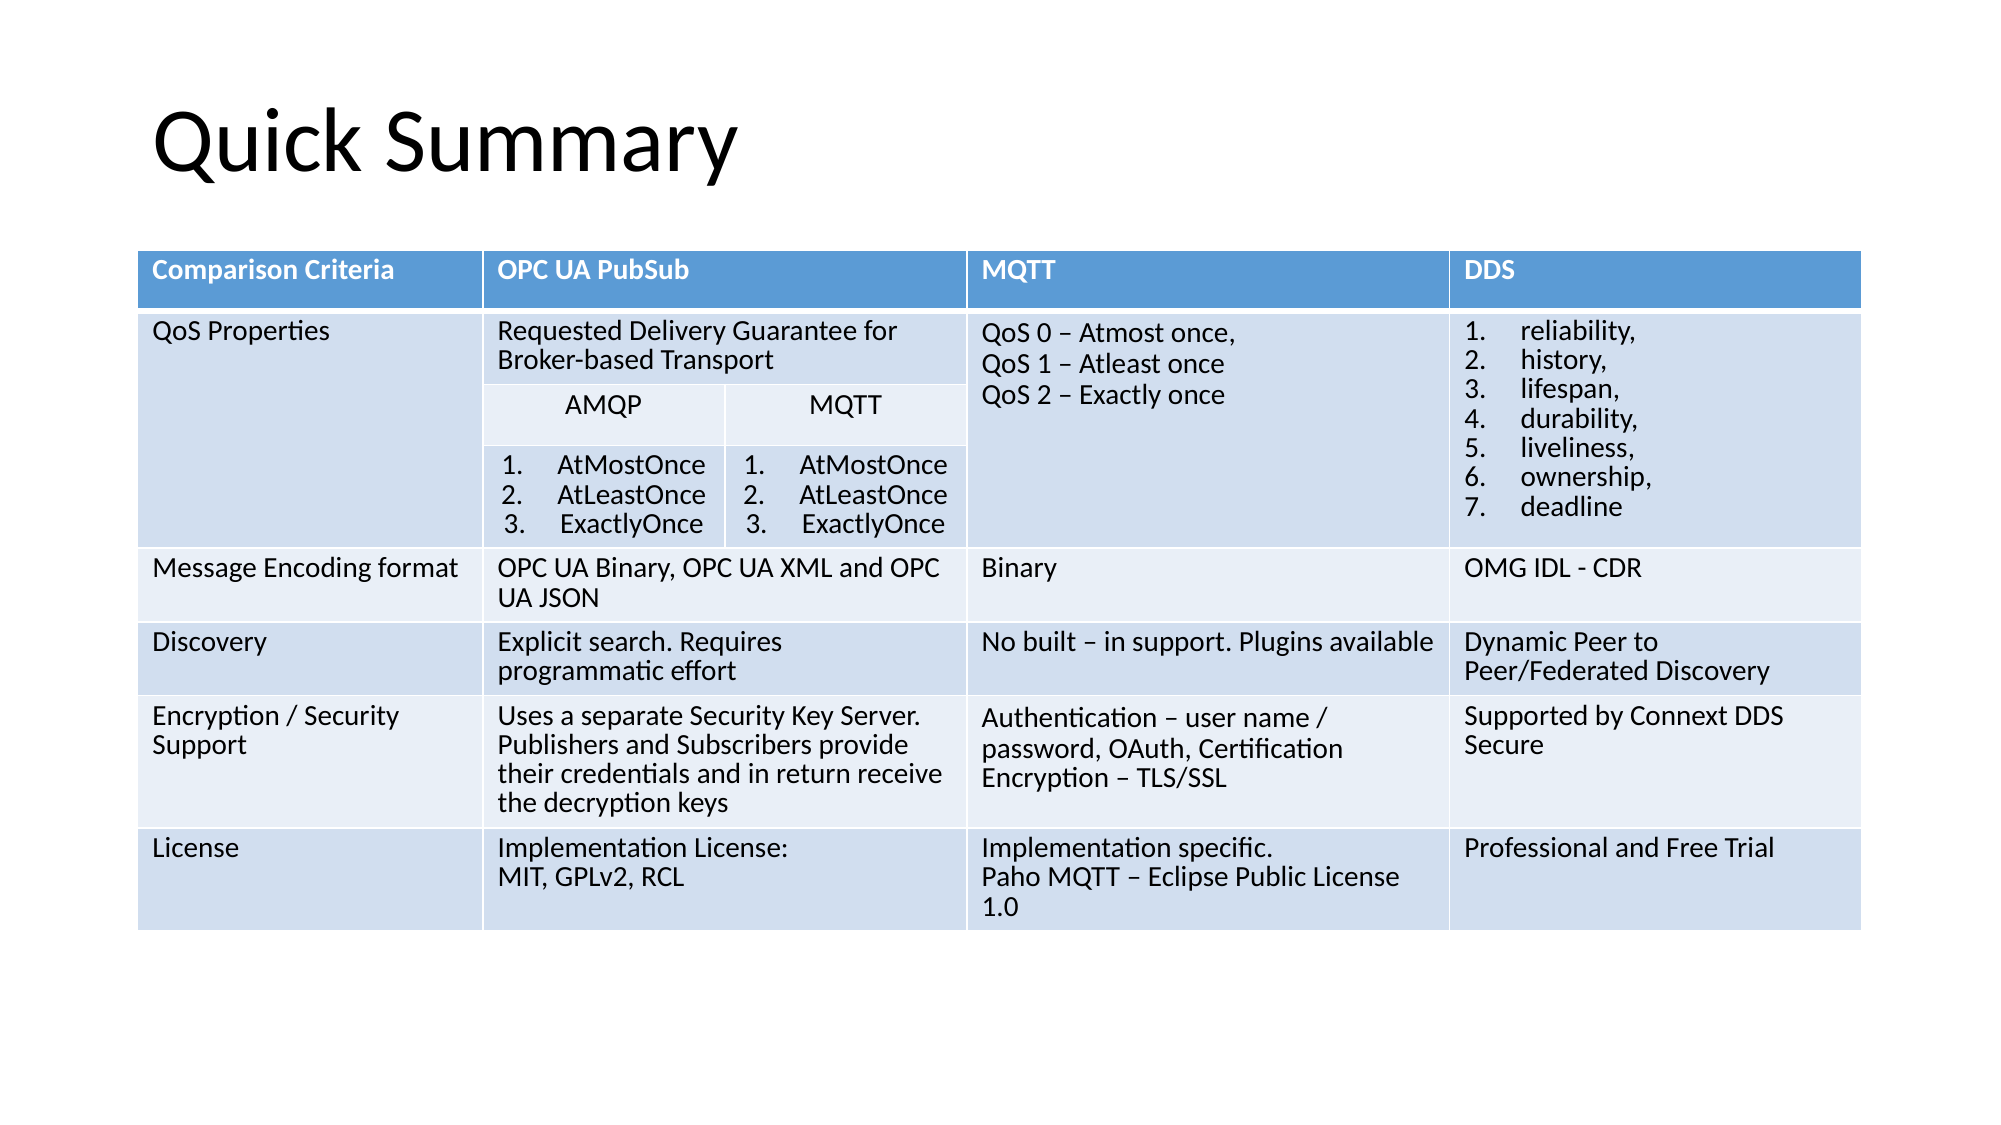

# Quick Summary
| Comparison Criteria | OPC UA PubSub |  | MQTT | DDS |
| --- | --- | --- | --- | --- |
| QoS Properties | Requested Delivery Guarantee for Broker-based Transport |  | QoS 0 – Atmost once, QoS 1 – Atleast once QoS 2 – Exactly once | reliability, history, lifespan,  durability, liveliness, ownership,  deadline |
|  | AMQP | MQTT |  |  |
|  | AtMostOnce AtLeastOnce ExactlyOnce | AtMostOnce AtLeastOnce ExactlyOnce |  |  |
| Message Encoding format | OPC UA Binary, OPC UA XML and OPC UA JSON |  | Binary | OMG IDL - CDR |
| Discovery | Explicit search. Requires programmatic effort |  | No built – in support. Plugins available | Dynamic Peer to Peer/Federated Discovery |
| Encryption / Security Support | Uses a separate Security Key Server. Publishers and Subscribers provide their credentials and in return receive the decryption keys |  | Authentication – user name / password, OAuth, Certification Encryption – TLS/SSL | Supported by Connext DDS Secure​ |
| License | Implementation License: MIT, GPLv2, RCL |  | Implementation specific. Paho MQTT – Eclipse Public License 1.0 | Professional and Free Trial |